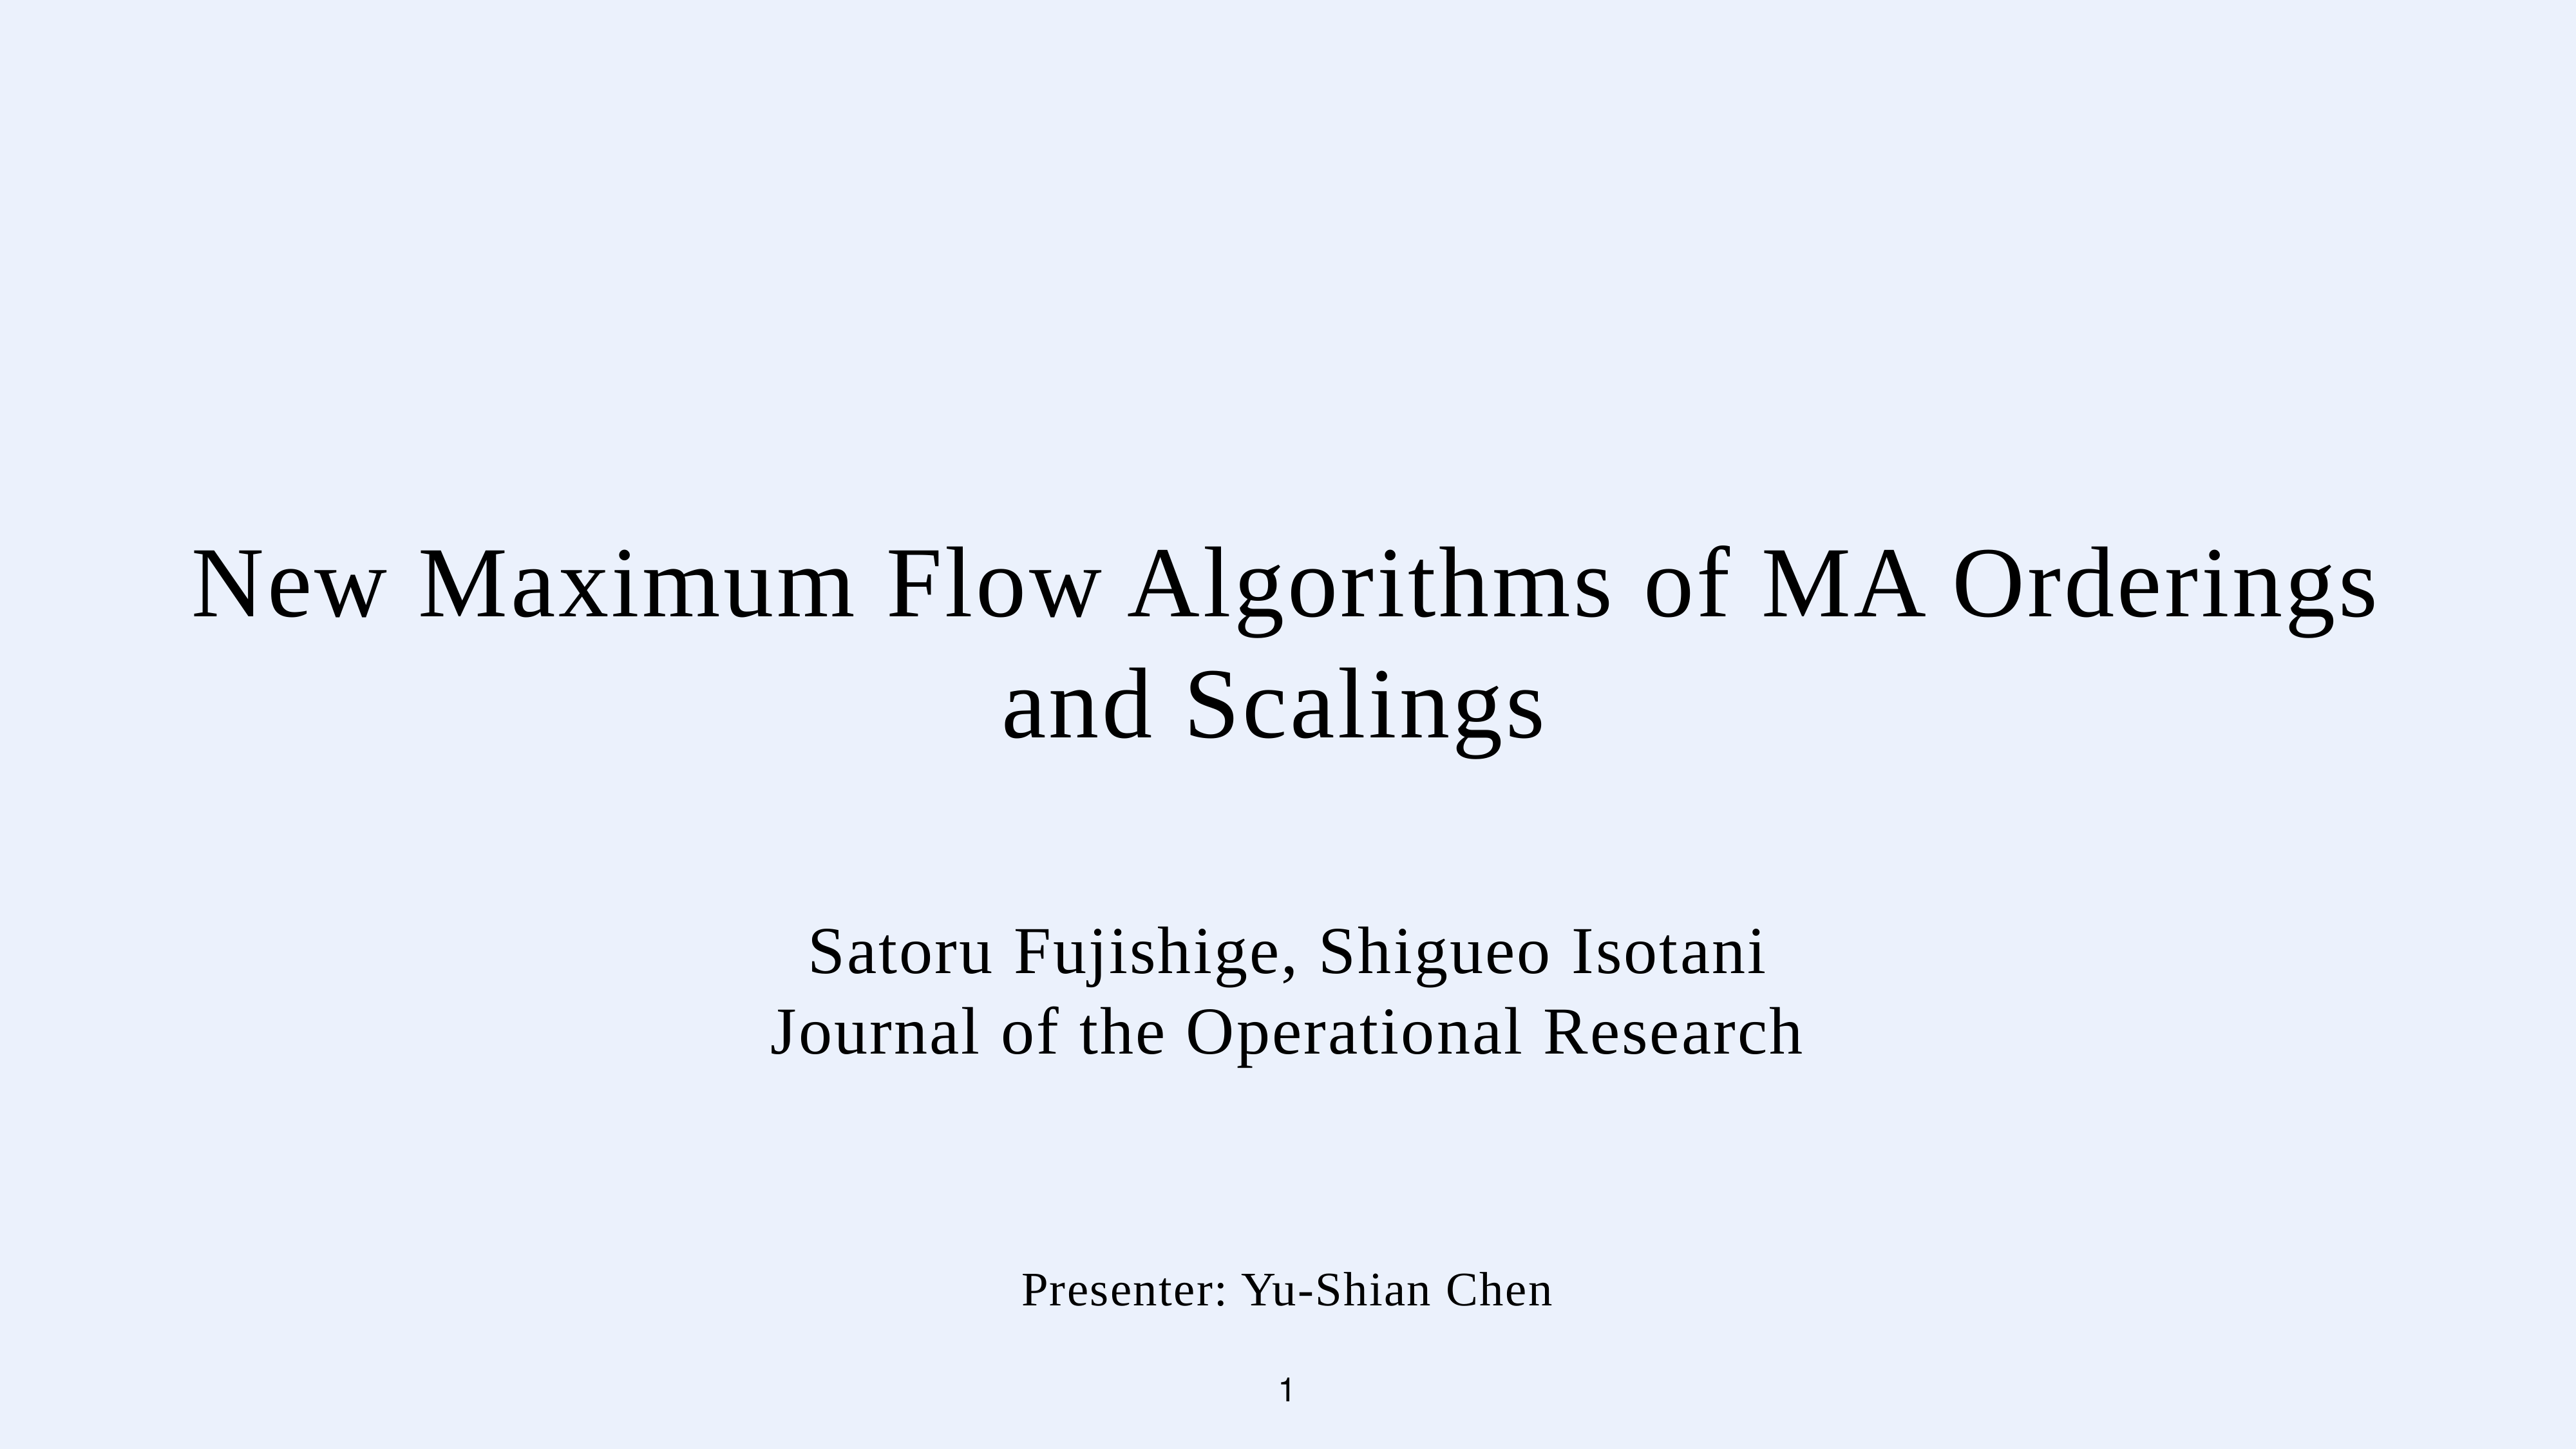

# New Maximum Flow Algorithms of MA Orderings and Scalings
Satoru Fujishige, Shigueo Isotani
Journal of the Operational Research
Presenter: Yu-Shian Chen
1